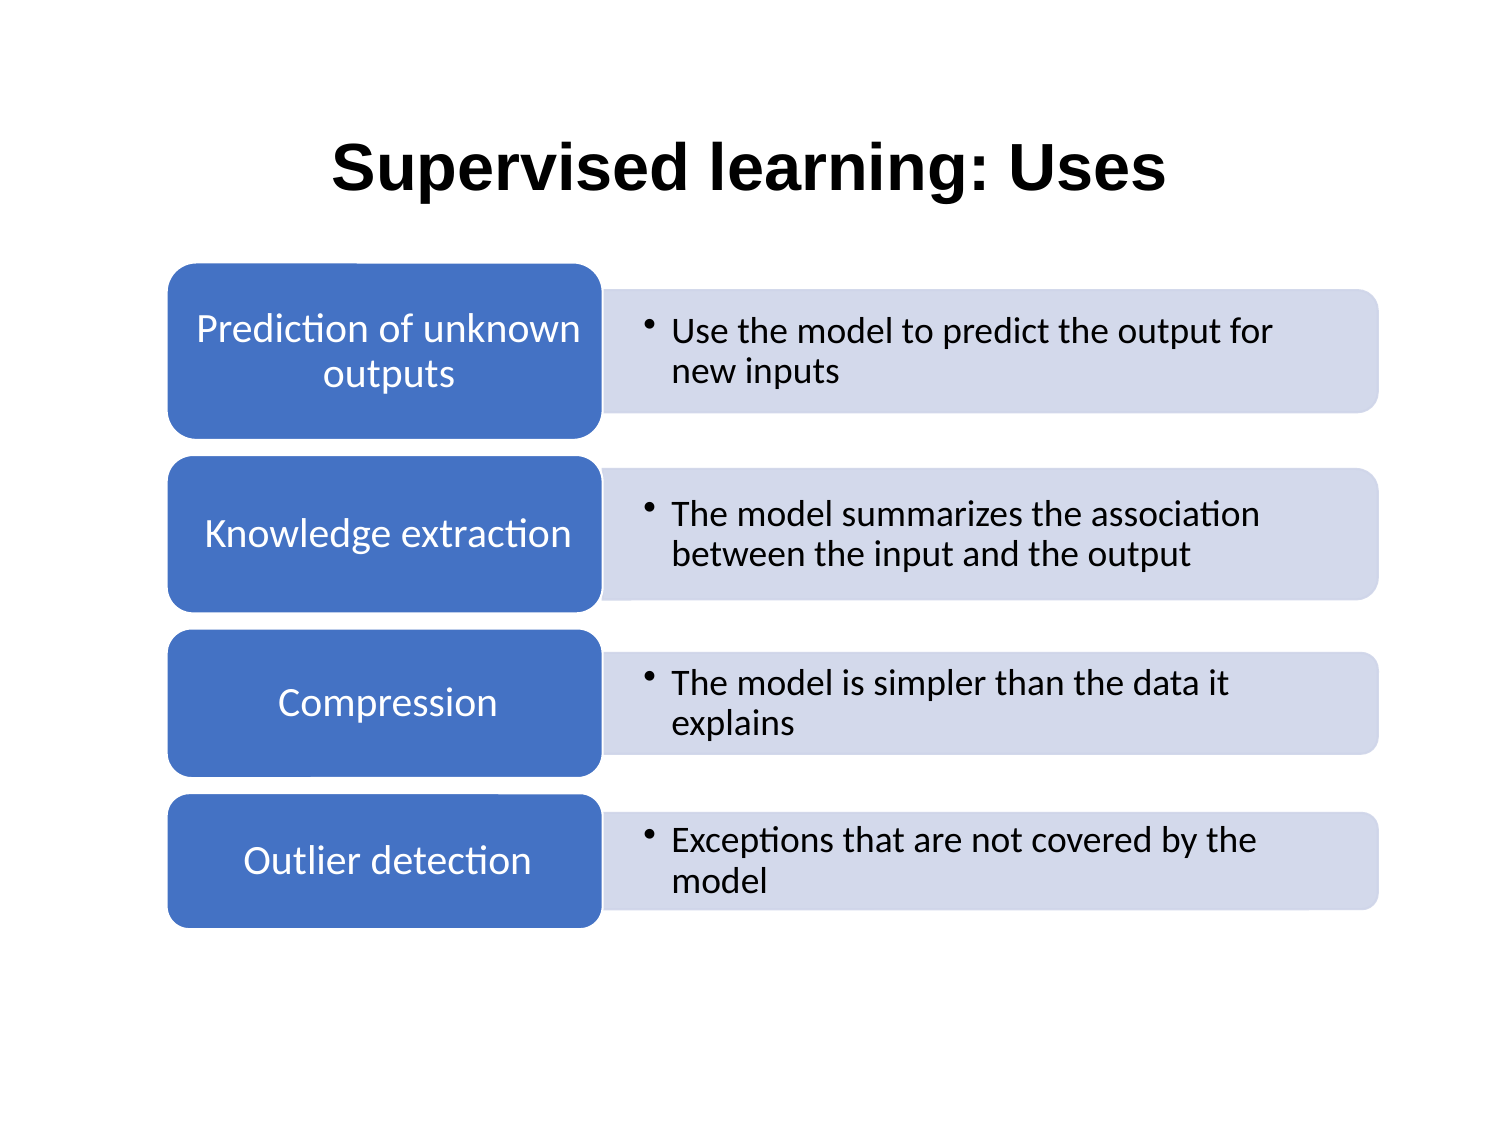

# Supervised learning: Uses
Use the model to predict the output for new inputs
Prediction of unknown outputs
The model summarizes the association between the input and the output
Knowledge extraction
The model is simpler than the data it explains
Compression
Exceptions that are not covered by the model
Outlier detection